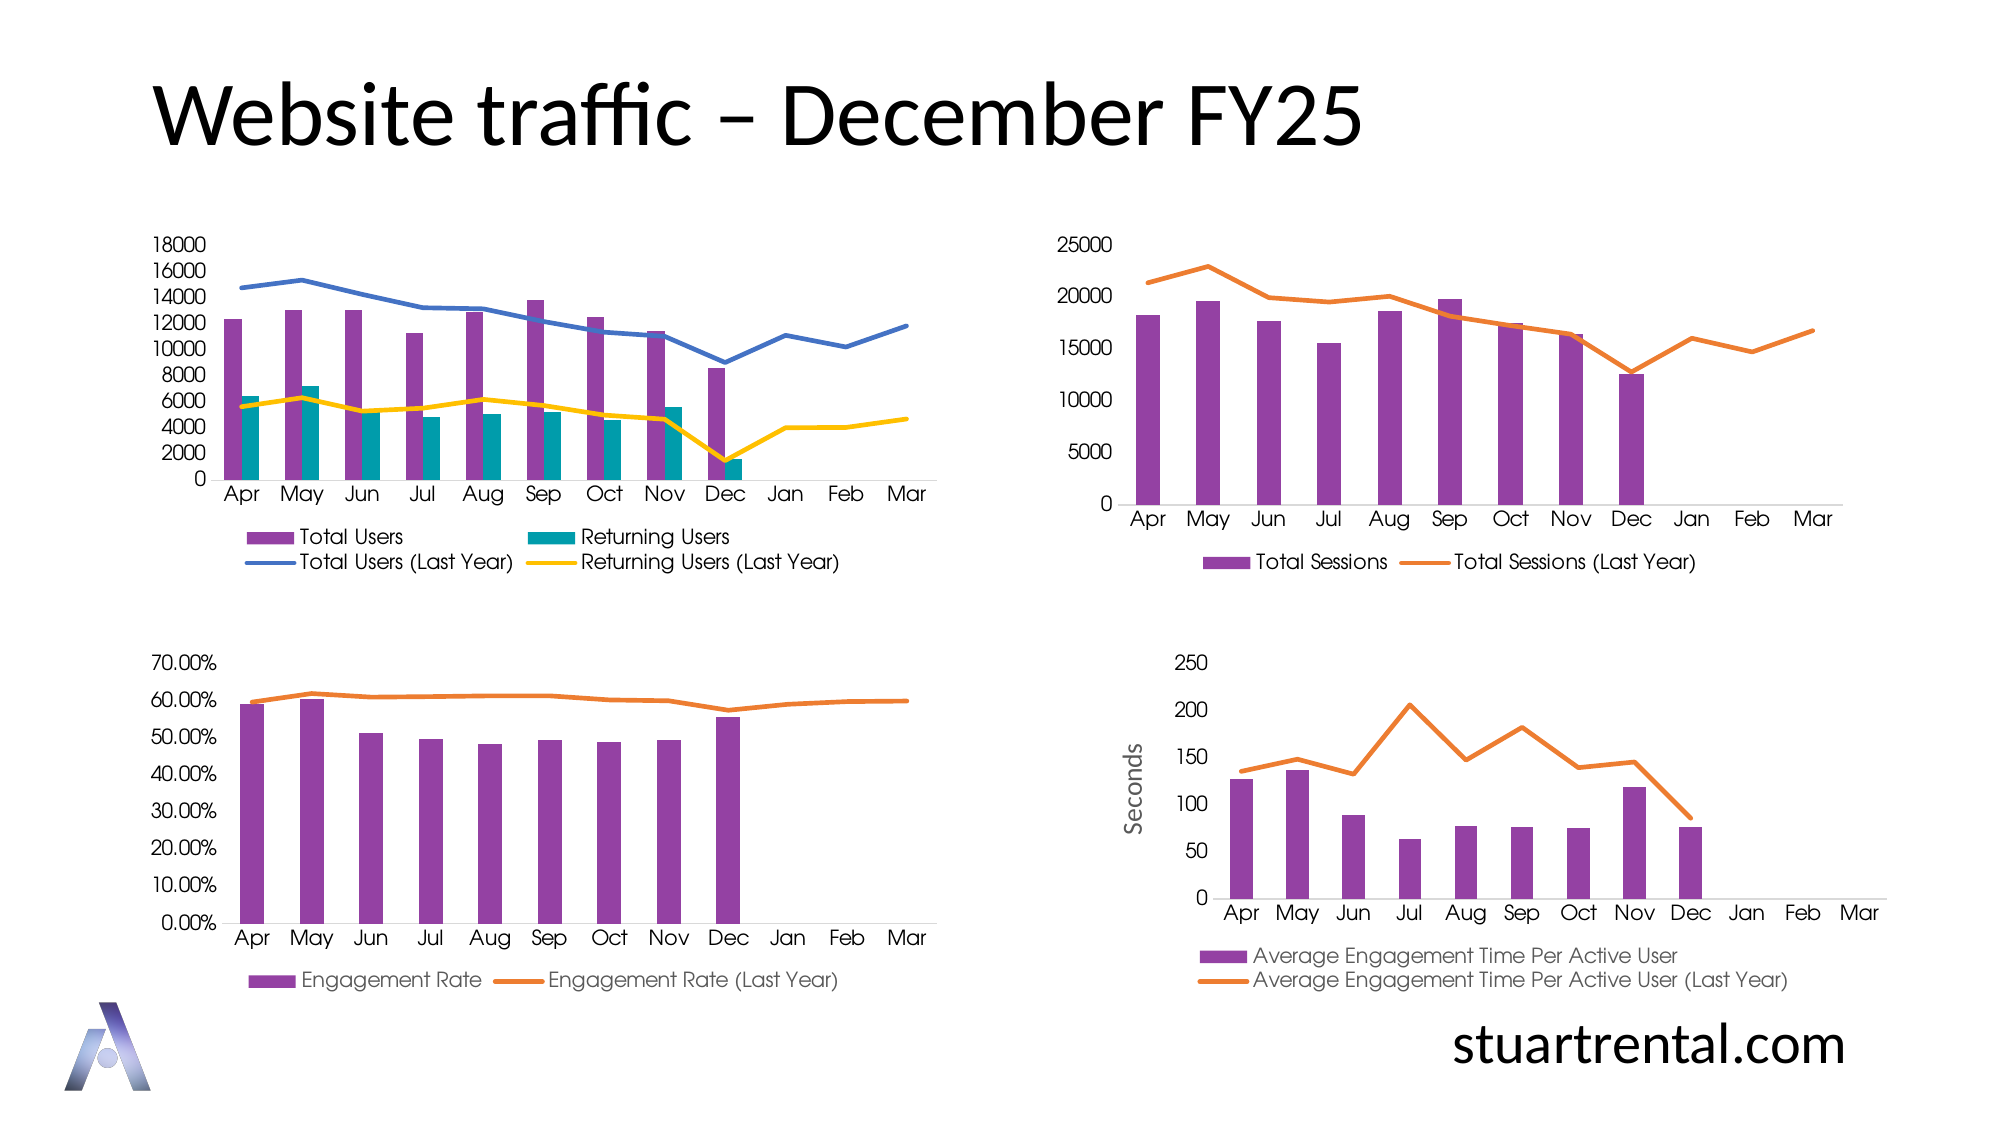

# Website traffic – December FY25

### Chart

| Category | Total Users | Returning Users | Total Users (Last Year) | Returning Users (Last Year) |
|---|---|---|---|---|
| Apr | 12420.0 | 6490.0 | 14775.0 | 5649.0 |
| May | 13111.0 | 7252.0 | 15374.0 | 6344.0 |
| Jun | 13093.0 | 5340.0 | 14271.0 | 5309.0 |
| Jul | 11333.0 | 4854.0 | 13250.0 | 5539.0 |
| Aug | 12907.0 | 5111.0 | 13165.0 | 6215.0 |
| Sep | 13822.0 | 5251.0 | 12189.0 | 5743.0 |
| Oct | 12507.0 | 4658.0 | 11373.0 | 5006.0 |
| Nov | 11475.0 | 5607.0 | 11055.0 | 4688.0 |
| Dec | 8641.0 | 1673.0 | 9044.0 | 1517.0 |
| Jan | None | None | 11134.0 | 4038.0 |
| Feb | None | None | 10239.0 | 4060.0 |
| Mar | None | None | 11854.0 | 4706.0 |

### Chart

| Category | Total Sessions | Total Sessions (Last Year) |
|---|---|---|
| Apr | 18301.0 | 21442.0 |
| May | 19645.0 | 23027.0 |
| Jun | 17779.0 | 20013.0 |
| Jul | 15616.0 | 19584.0 |
| Aug | 18767.0 | 20142.0 |
| Sep | 19911.0 | 18226.0 |
| Oct | 17567.0 | 17317.0 |
| Nov | 16515.0 | 16488.0 |
| Dec | 12656.0 | 12837.0 |
| Jan | None | 16096.0 |
| Feb | None | 14775.0 |
| Mar | None | 16830.0 |

### Chart

| Category | Engagement Rate | Engagement Rate (Last Year) |
|---|---|---|
| Apr | 0.5937 | 0.5983 |
| May | 0.6068 | 0.6215 |
| Jun | 0.5159 | 0.6118 |
| Jul | 0.4989 | 0.6131 |
| Aug | 0.4846 | 0.6152 |
| Sep | 0.496 | 0.6153 |
| Oct | 0.4895 | 0.6043 |
| Nov | 0.4952 | 0.6018 |
| Dec | 0.5571 | 0.5763 |
| Jan | None | 0.5925 |
| Feb | None | 0.5998 |
| Mar | None | 0.6012 |

### Chart

| Category | Average Engagement Time Per Active User | Average Engagement Time Per Active User (Last Year) |
|---|---|---|
| Apr | 128.0 | 136.0 |
| May | 138.0 | 149.0 |
| Jun | 89.0 | 133.0 |
| Jul | 64.0 | 207.0 |
| Aug | 78.0 | 148.0 |
| Sep | 77.0 | 183.0 |
| Oct | 76.0 | 140.0 |
| Nov | 119.0 | 146.0 |
| Dec | 77.0 | 86.0 |
| Jan | None | None |
| Feb | None | None |
| Mar | None | None |
stuartrental.com